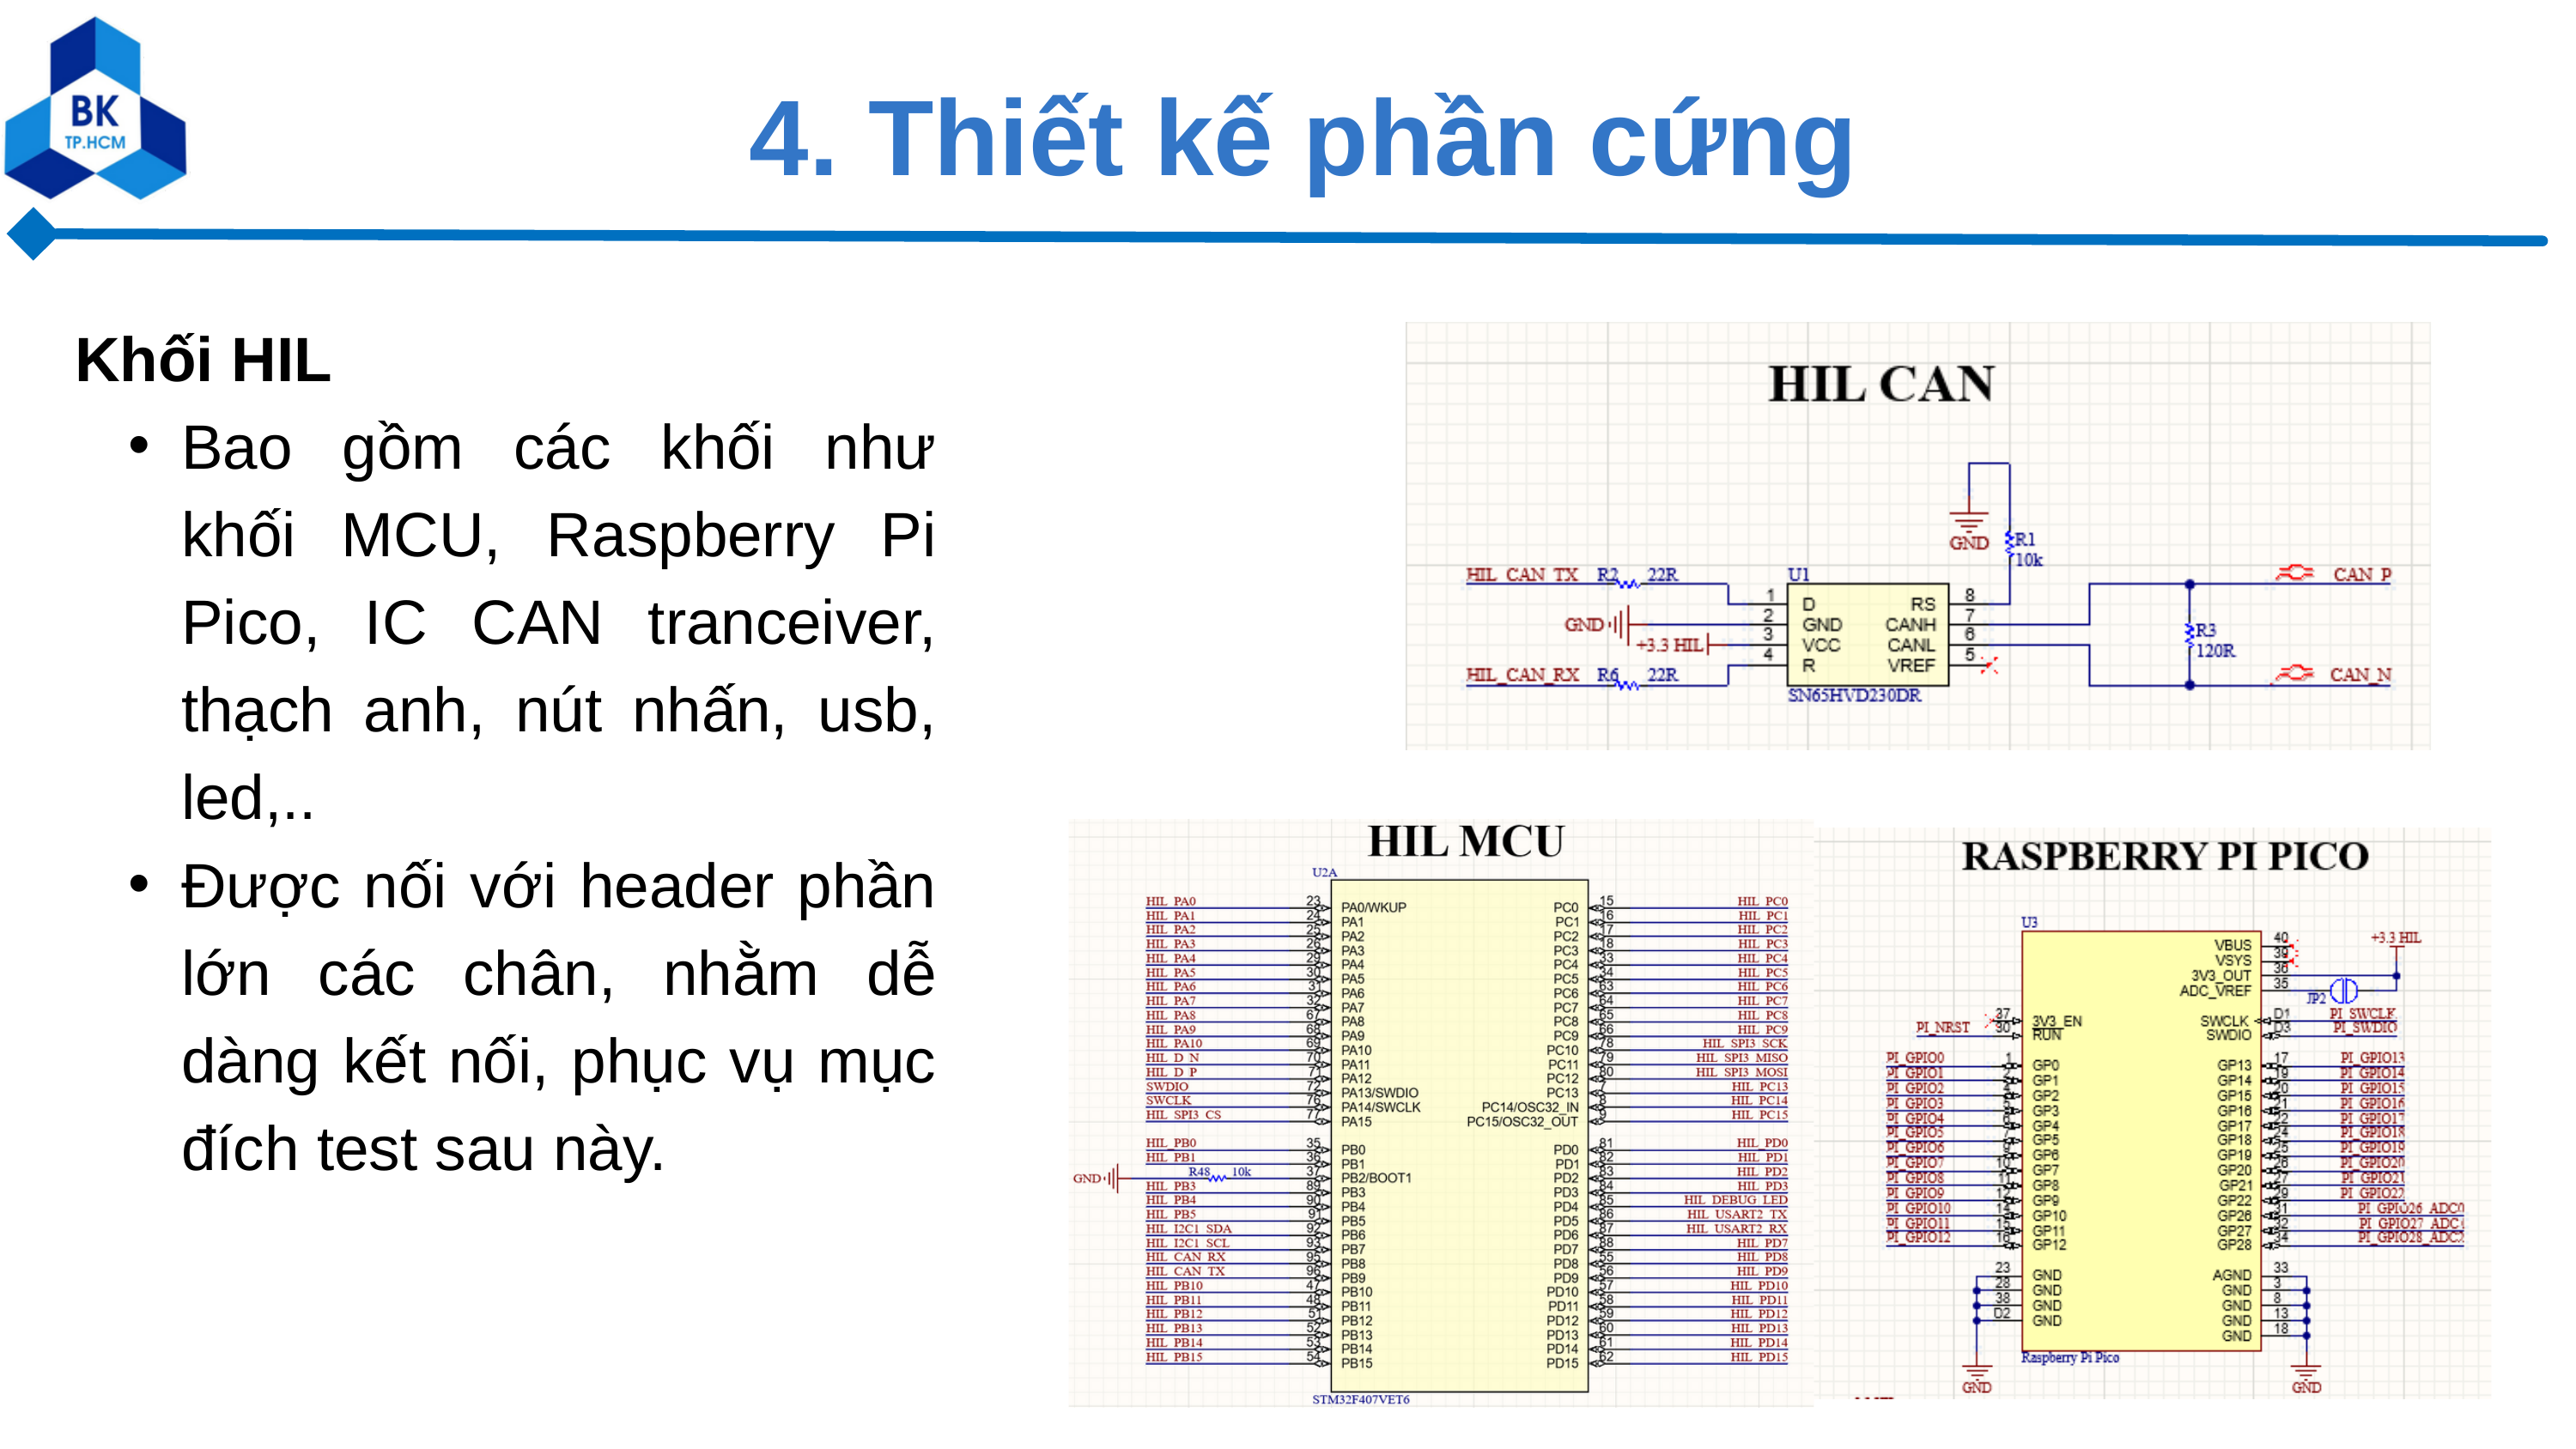

4. Thiết kế phần cứng

Khối HIL
Bao gồm các khối như khối MCU, Raspberry Pi Pico, IC CAN tranceiver, thạch anh, nút nhấn, usb, led,..
Được nối với header phần lớn các chân, nhằm dễ dàng kết nối, phục vụ mục đích test sau này.